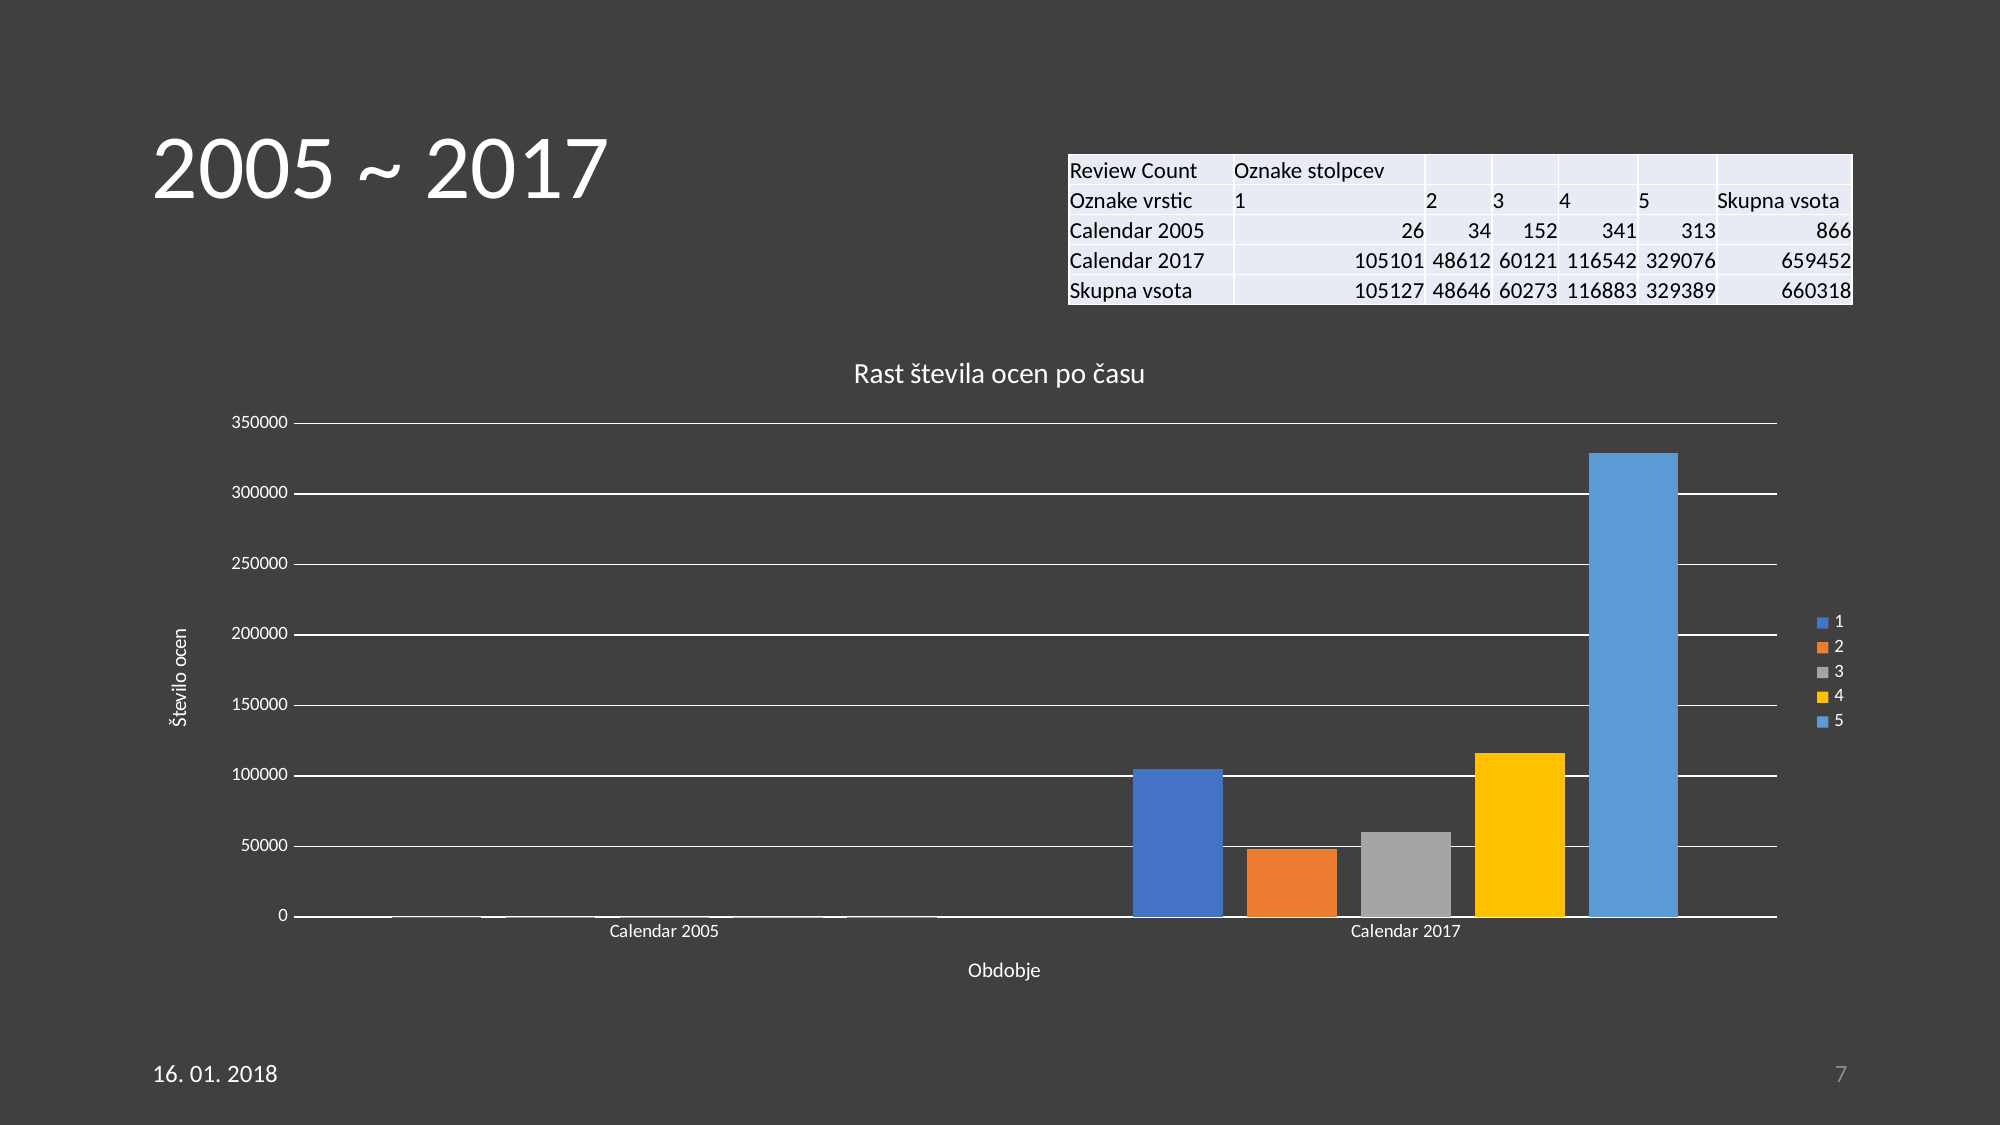

# 2005 ~ 2017
| Review Count | Oznake stolpcev |  |  |  |  |  |
| --- | --- | --- | --- | --- | --- | --- |
| Oznake vrstic | 1 | 2 | 3 | 4 | 5 | Skupna vsota |
| Calendar 2005 | 26 | 34 | 152 | 341 | 313 | 866 |
| Calendar 2017 | 105101 | 48612 | 60121 | 116542 | 329076 | 659452 |
| Skupna vsota | 105127 | 48646 | 60273 | 116883 | 329389 | 660318 |

### Chart: Rast števila ocen po času

| Category | 1 | 2 | 3 | 4 | 5 |
|---|---|---|---|---|---|
| Calendar 2005 | 26.0 | 34.0 | 152.0 | 341.0 | 313.0 |
| Calendar 2017 | 105101.0 | 48612.0 | 60121.0 | 116542.0 | 329076.0 |
16. 01. 2018
7